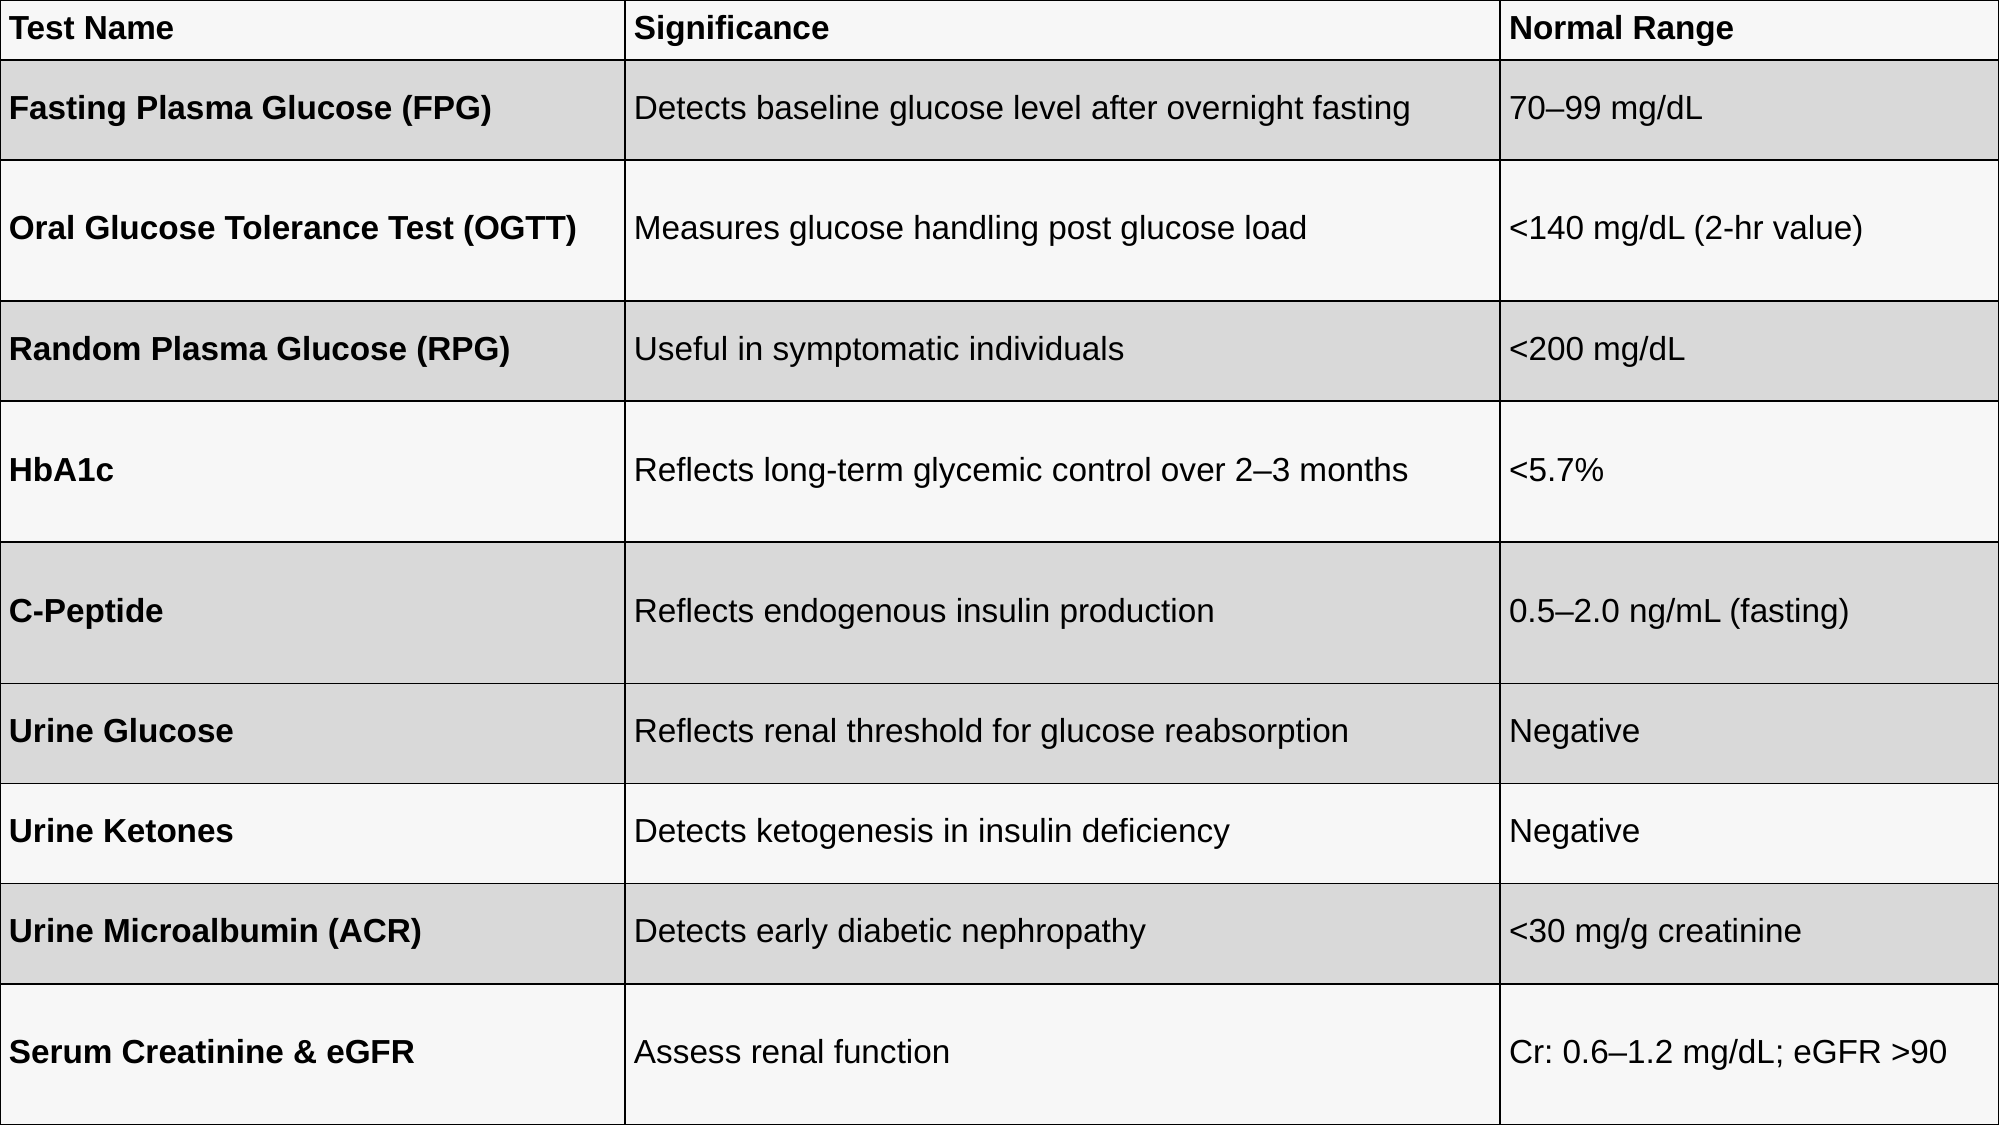

| Test Name | Significance | Normal Range |
| --- | --- | --- |
| Fasting Plasma Glucose (FPG) | Detects baseline glucose level after overnight fasting | 70–99 mg/dL |
| Oral Glucose Tolerance Test (OGTT) | Measures glucose handling post glucose load | <140 mg/dL (2-hr value) |
| Random Plasma Glucose (RPG) | Useful in symptomatic individuals | <200 mg/dL |
| HbA1c | Reflects long-term glycemic control over 2–3 months | <5.7% |
| C-Peptide | Reflects endogenous insulin production | 0.5–2.0 ng/mL (fasting) |
| Urine Glucose | Reflects renal threshold for glucose reabsorption | Negative |
| Urine Ketones | Detects ketogenesis in insulin deficiency | Negative |
| Urine Microalbumin (ACR) | Detects early diabetic nephropathy | <30 mg/g creatinine |
| Serum Creatinine & eGFR | Assess renal function | Cr: 0.6–1.2 mg/dL; eGFR >90 |